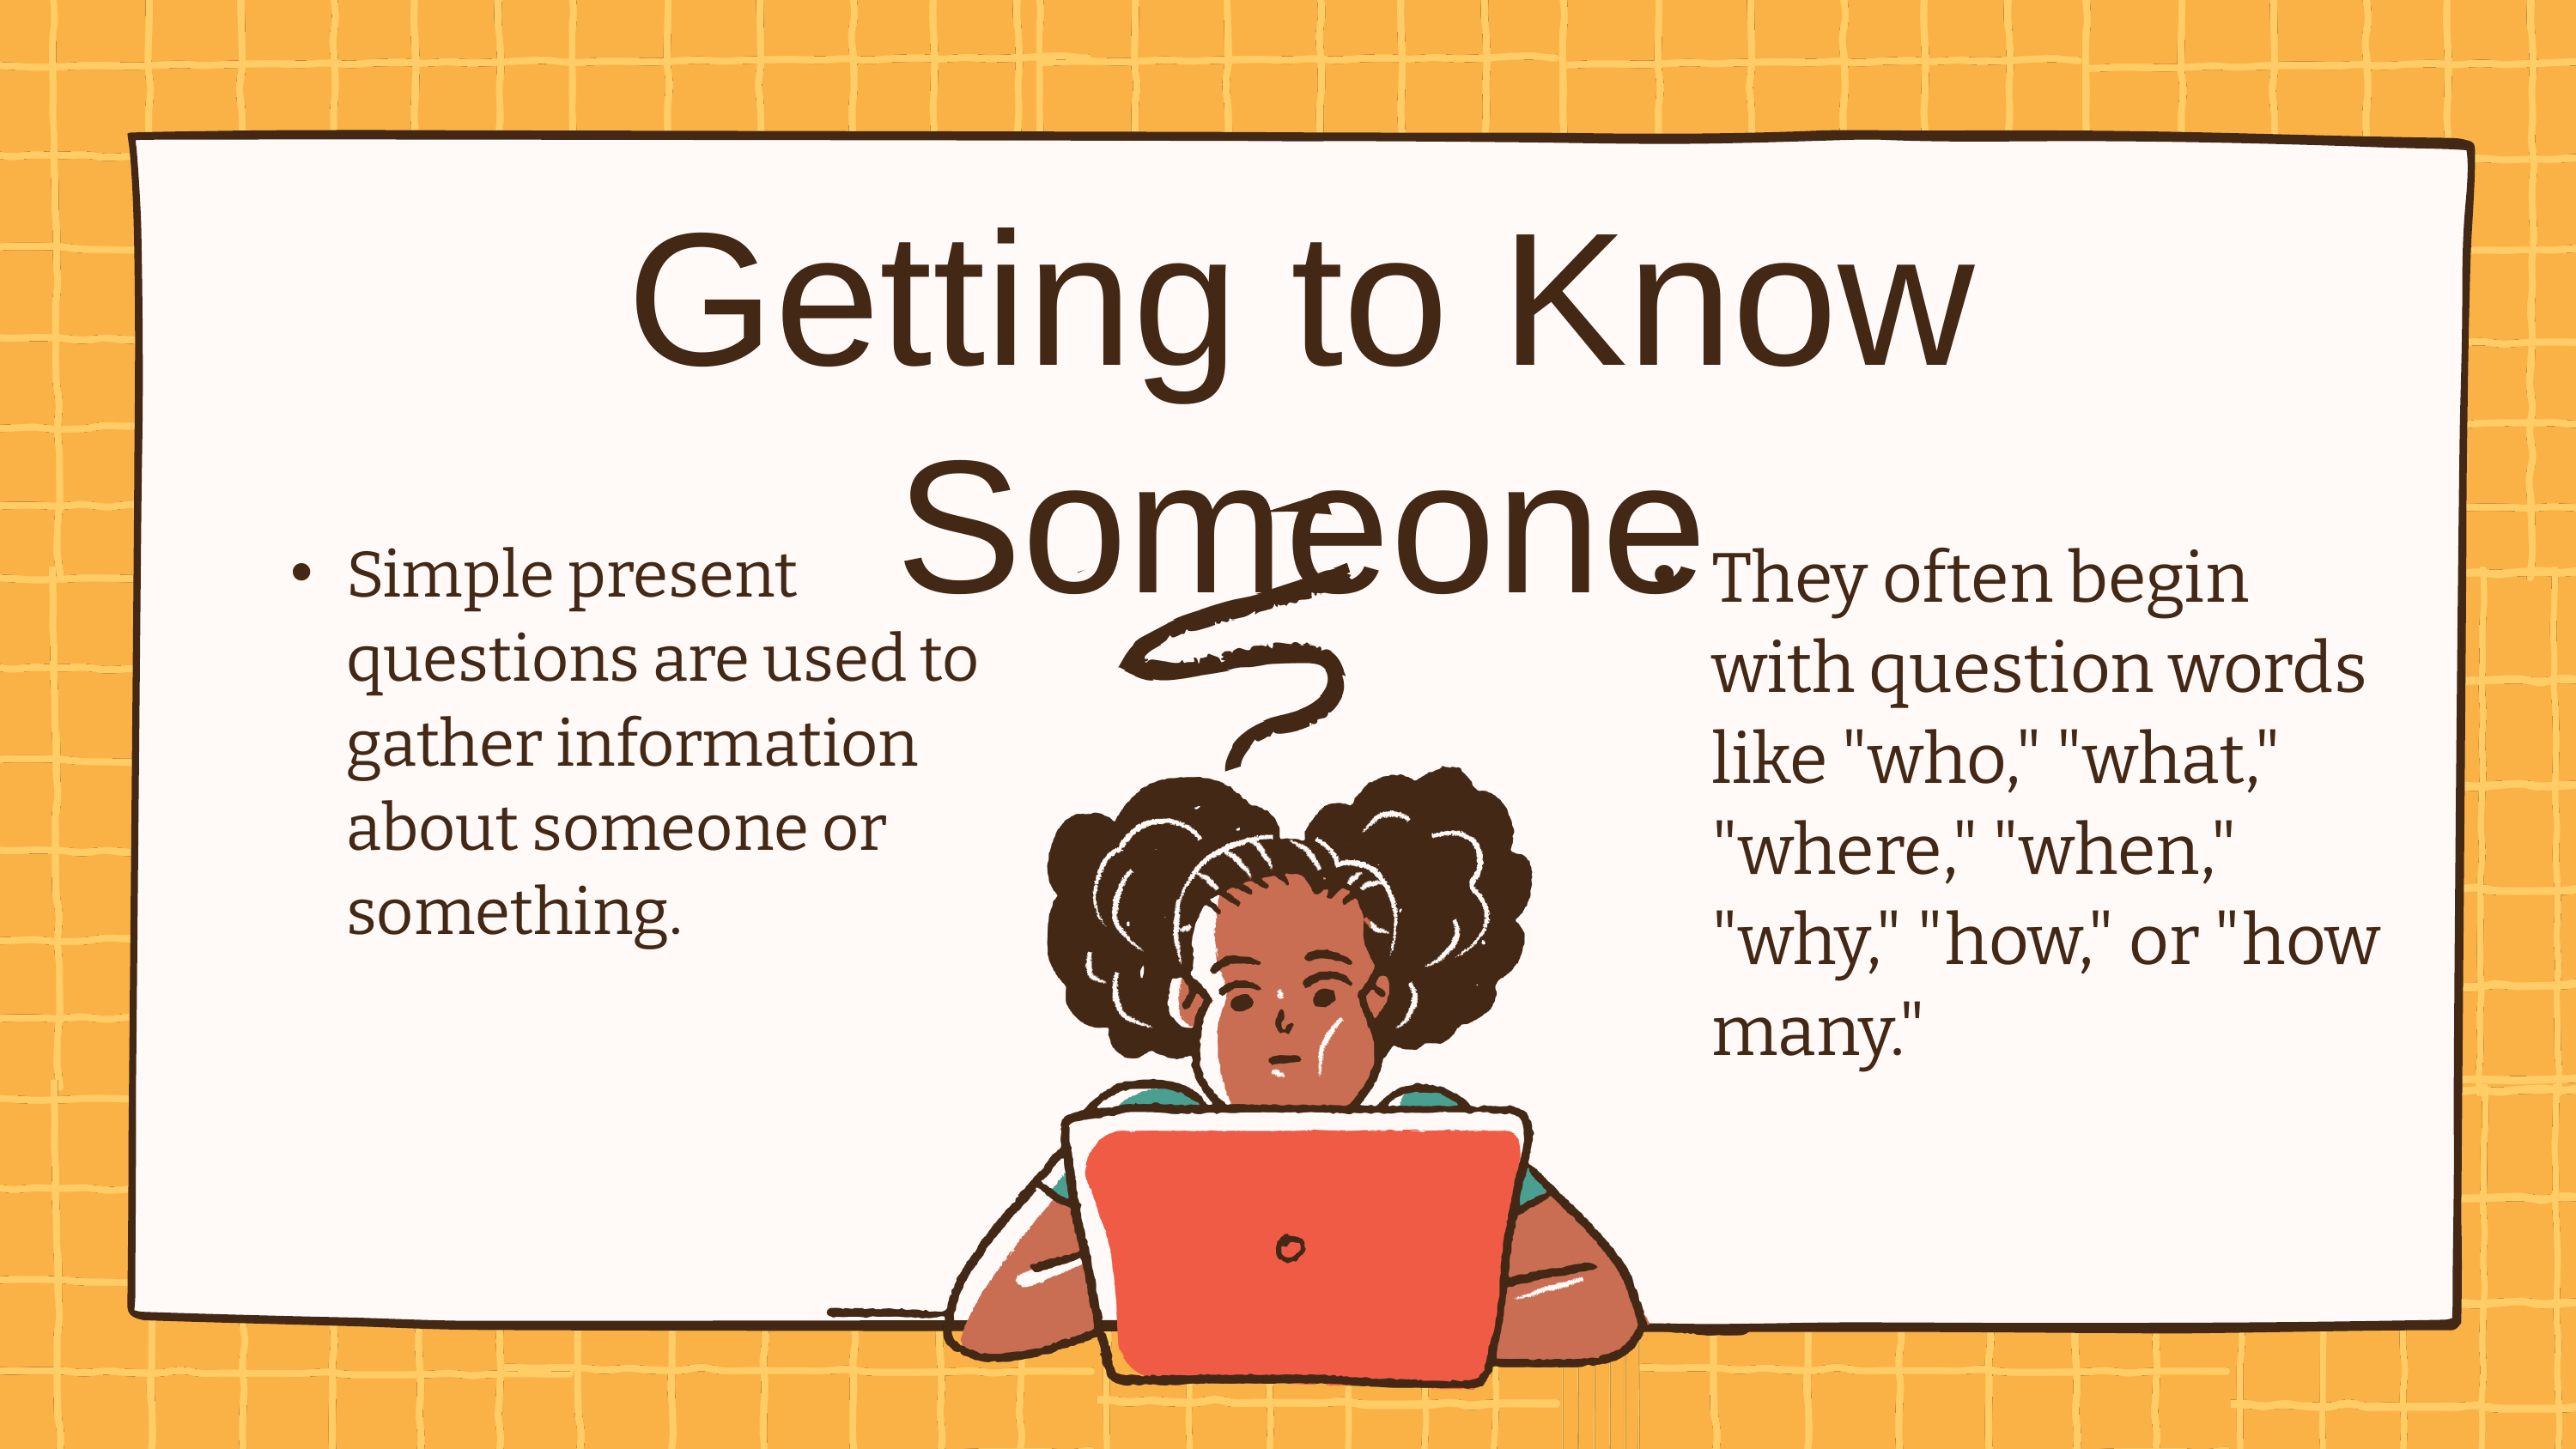

Getting to Know Someone
Simple present questions are used to gather information about someone or something.

They often begin with question words like "who," "what," "where," "when," "why," "how," or "how many."